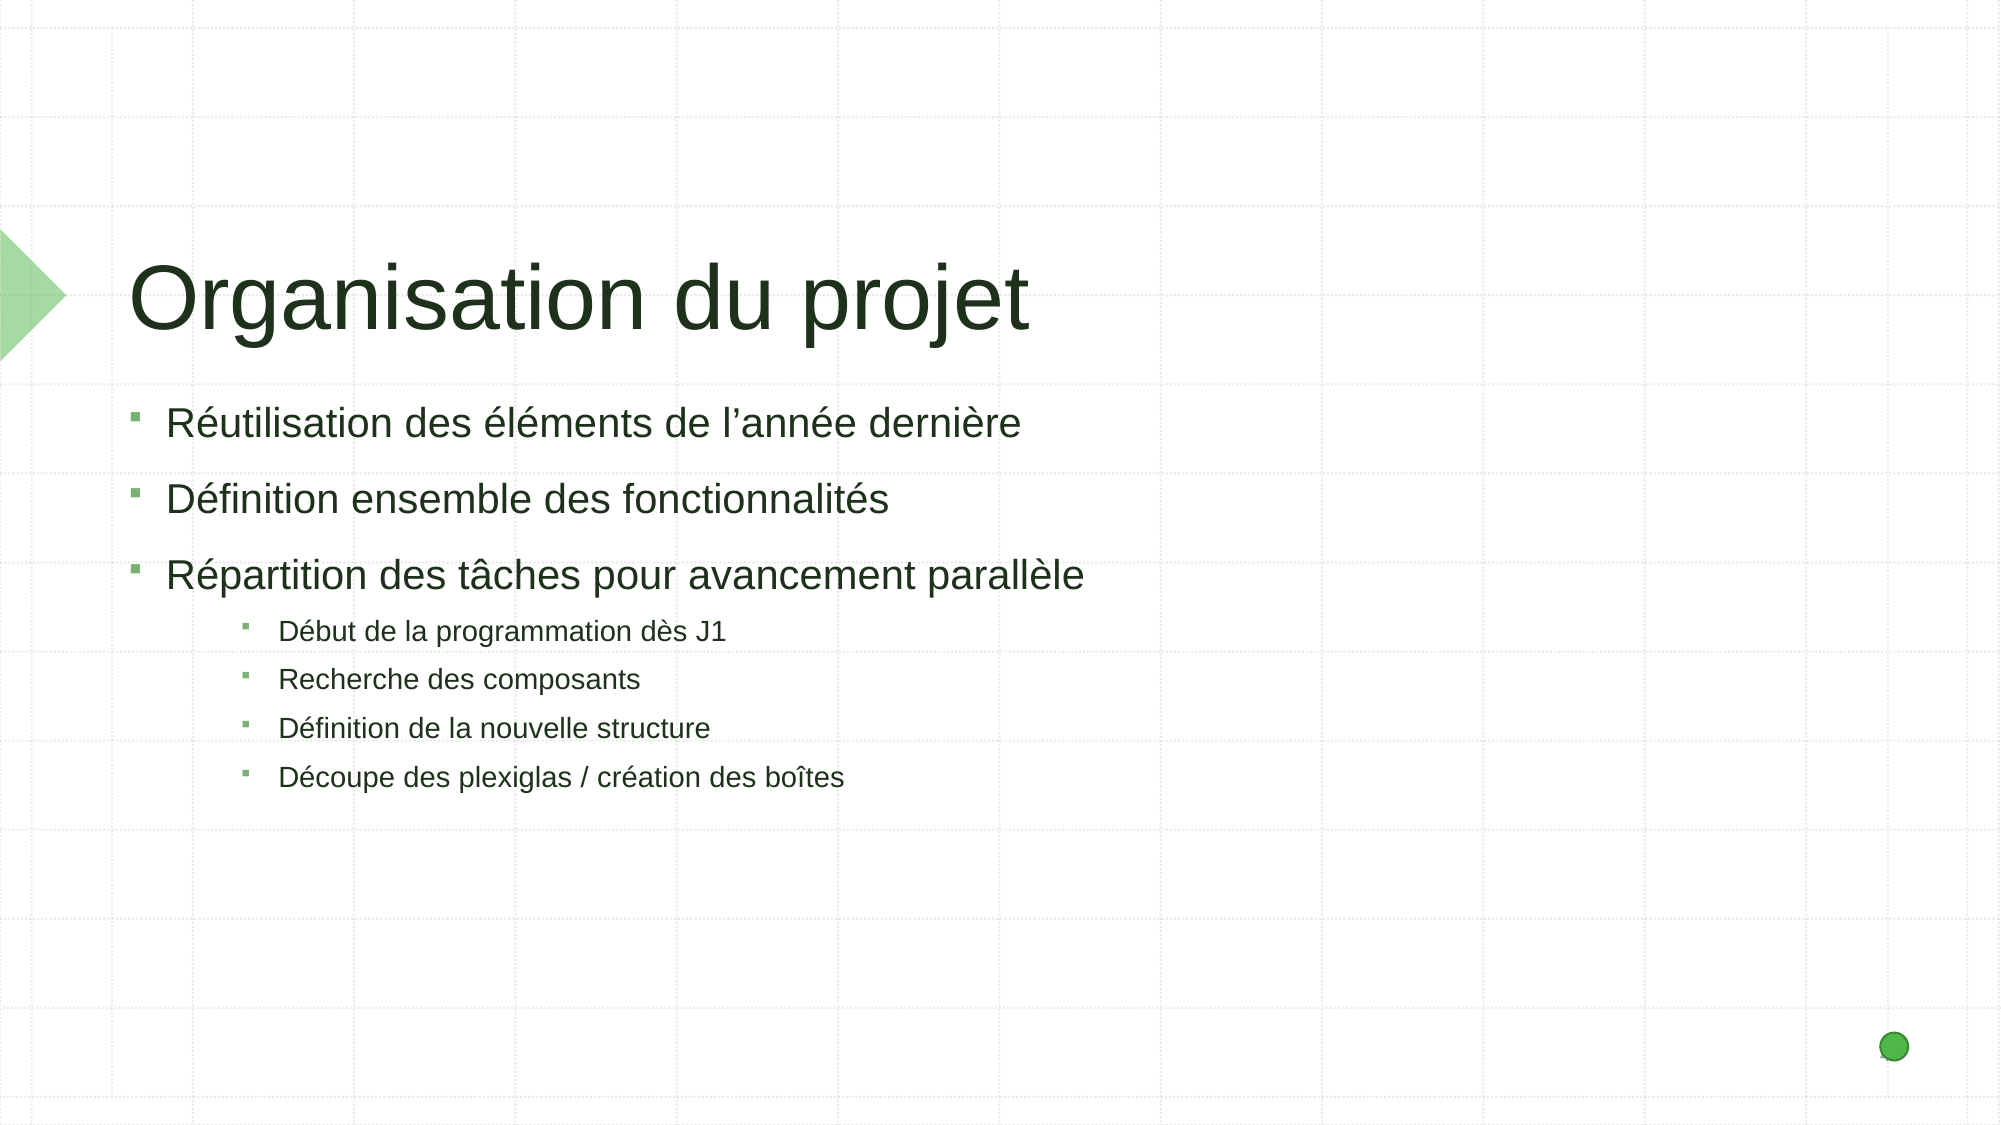

# Organisation du projet
Réutilisation des éléments de l’année dernière
Définition ensemble des fonctionnalités
Répartition des tâches pour avancement parallèle
Début de la programmation dès J1
Recherche des composants
Définition de la nouvelle structure
Découpe des plexiglas / création des boîtes

4